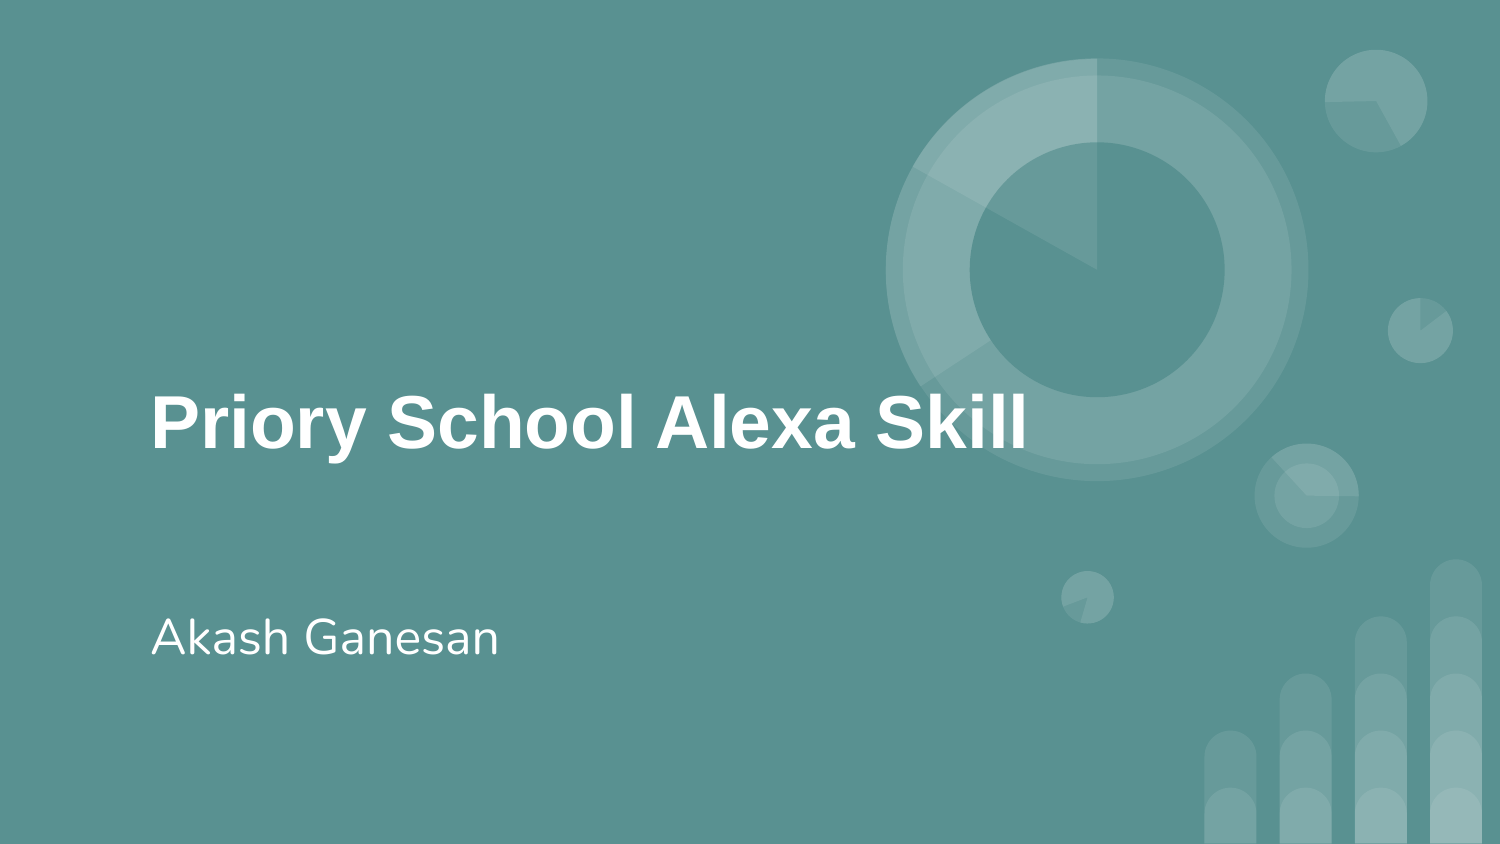

# Priory School Alexa Skill
Akash Ganesan